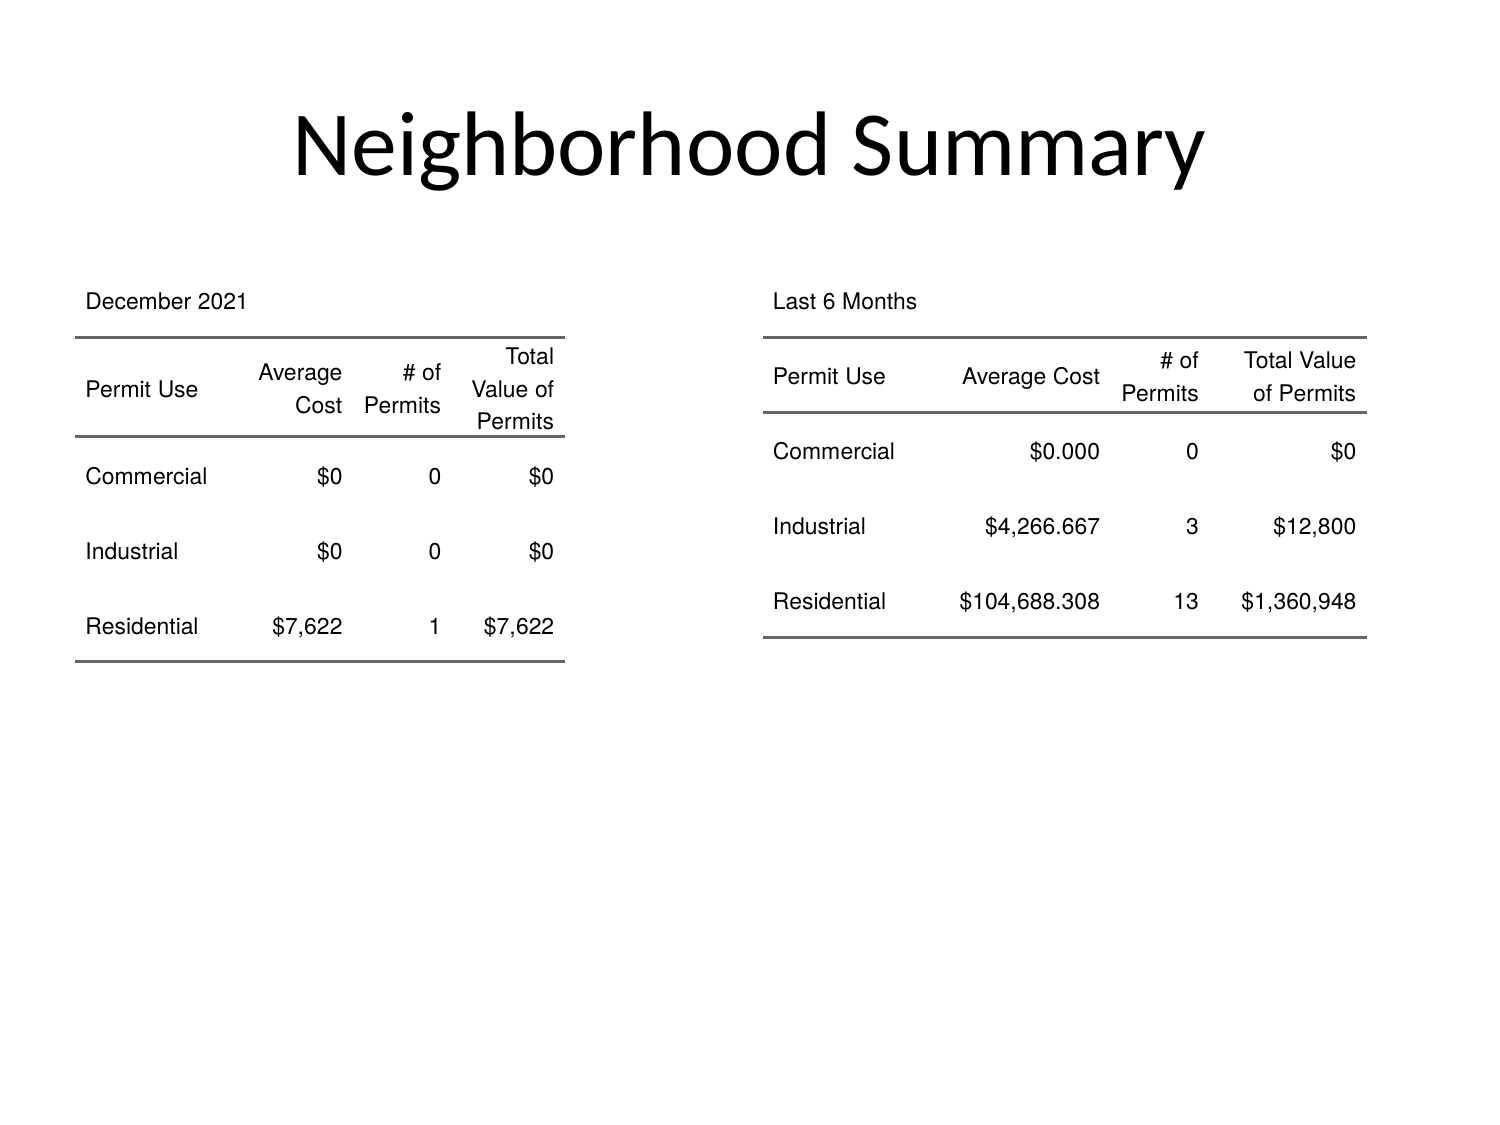

# Neighborhood Summary
| December 2021 | December 2021 | December 2021 | December 2021 |
| --- | --- | --- | --- |
| Permit Use | Average Cost | # of Permits | Total Value of Permits |
| Commercial | $0 | 0 | $0 |
| Industrial | $0 | 0 | $0 |
| Residential | $7,622 | 1 | $7,622 |
| Last 6 Months | Last 6 Months | Last 6 Months | Last 6 Months |
| --- | --- | --- | --- |
| Permit Use | Average Cost | # of Permits | Total Value of Permits |
| Commercial | $0.000 | 0 | $0 |
| Industrial | $4,266.667 | 3 | $12,800 |
| Residential | $104,688.308 | 13 | $1,360,948 |